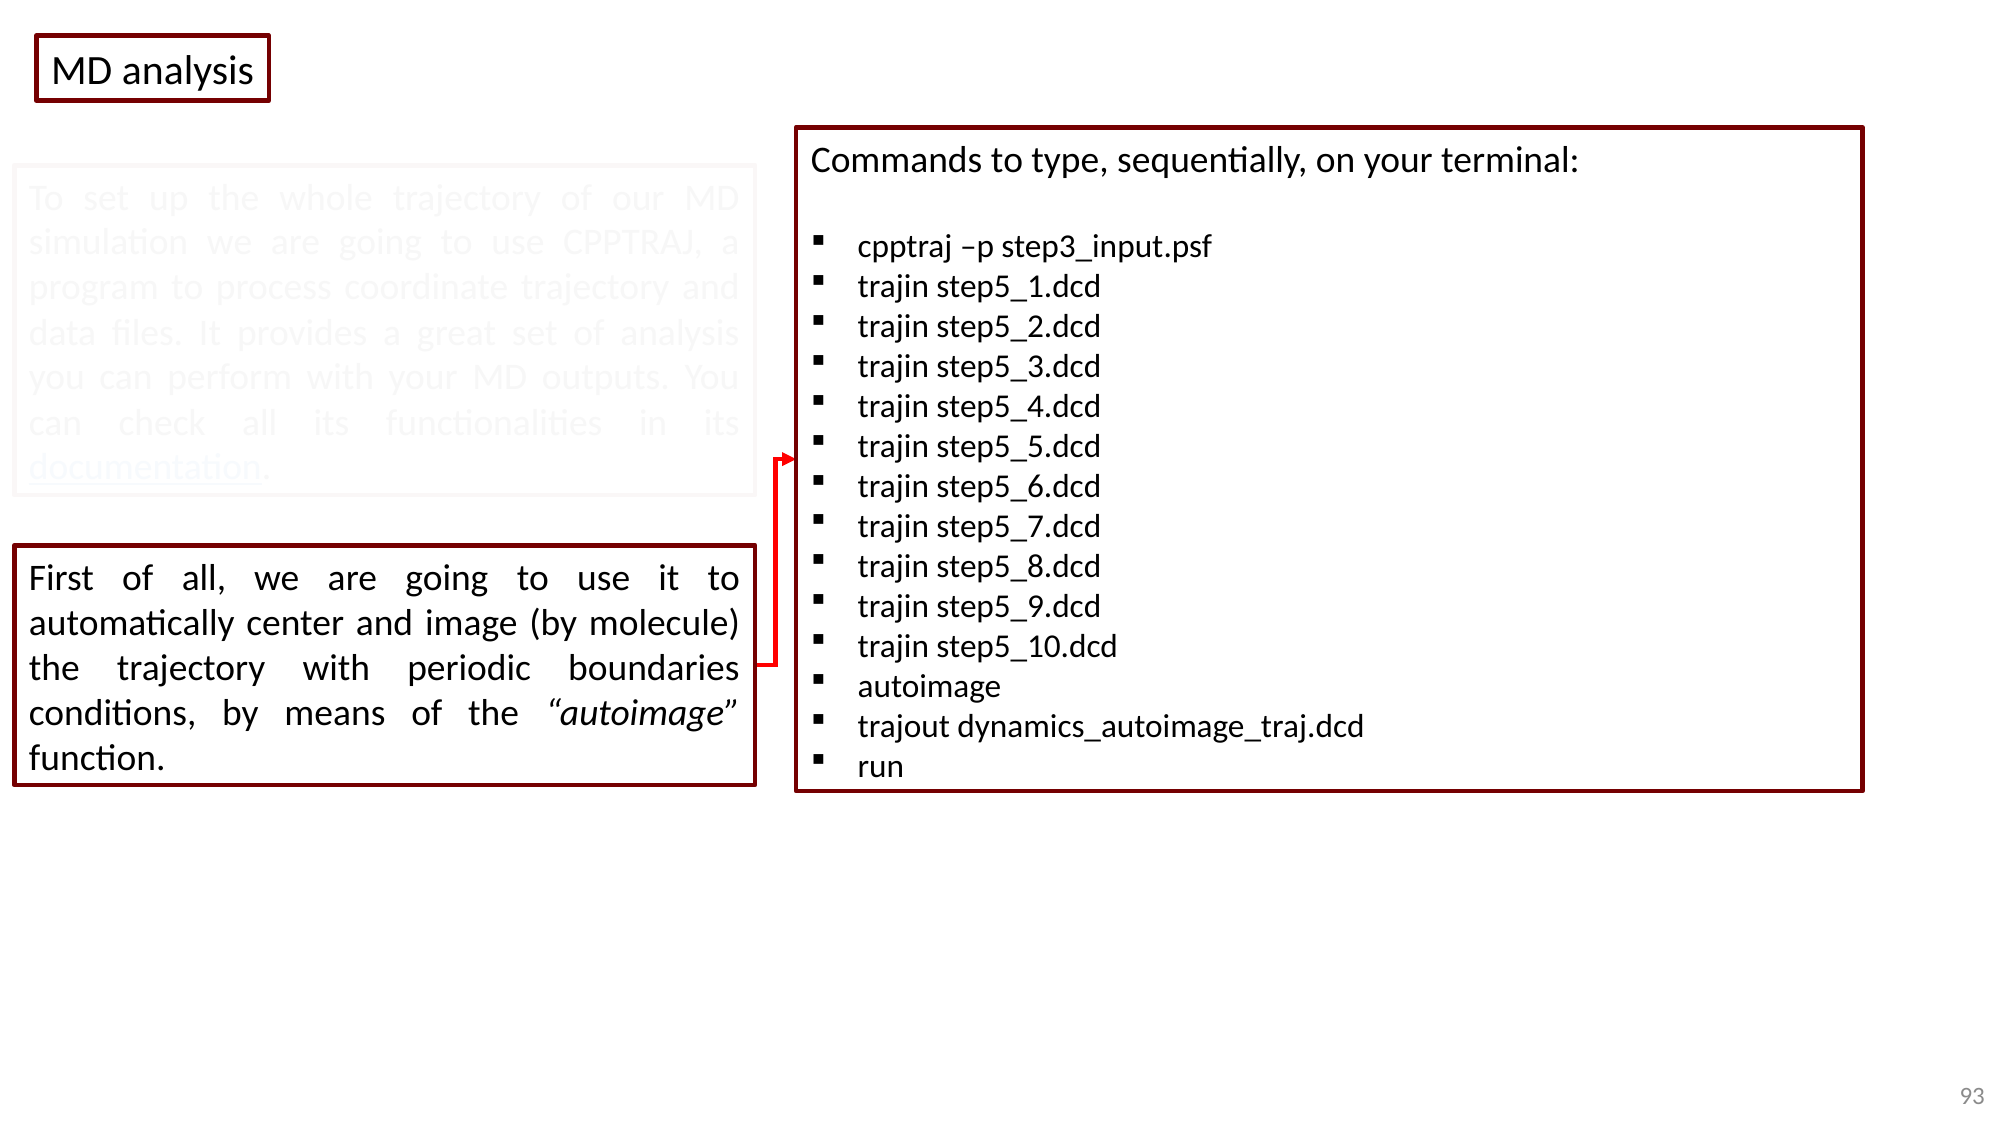

MD analysis
Commands to type, sequentially, on your terminal:

cpptraj –p step3_input.psf
trajin step5_1.dcd
trajin step5_2.dcd
trajin step5_3.dcd
trajin step5_4.dcd
trajin step5_5.dcd
trajin step5_6.dcd
trajin step5_7.dcd
trajin step5_8.dcd
trajin step5_9.dcd
trajin step5_10.dcd
autoimage
trajout dynamics_autoimage_traj.dcd
run

To set up the whole trajectory of our MD simulation we are going to use CPPTRAJ, a program to process coordinate trajectory and data files. It provides a great set of analysis you can perform with your MD outputs. You can check all its functionalities in its documentation.
First of all, we are going to use it to automatically center and image (by molecule) the trajectory with periodic boundaries conditions, by means of the “autoimage” function.
93